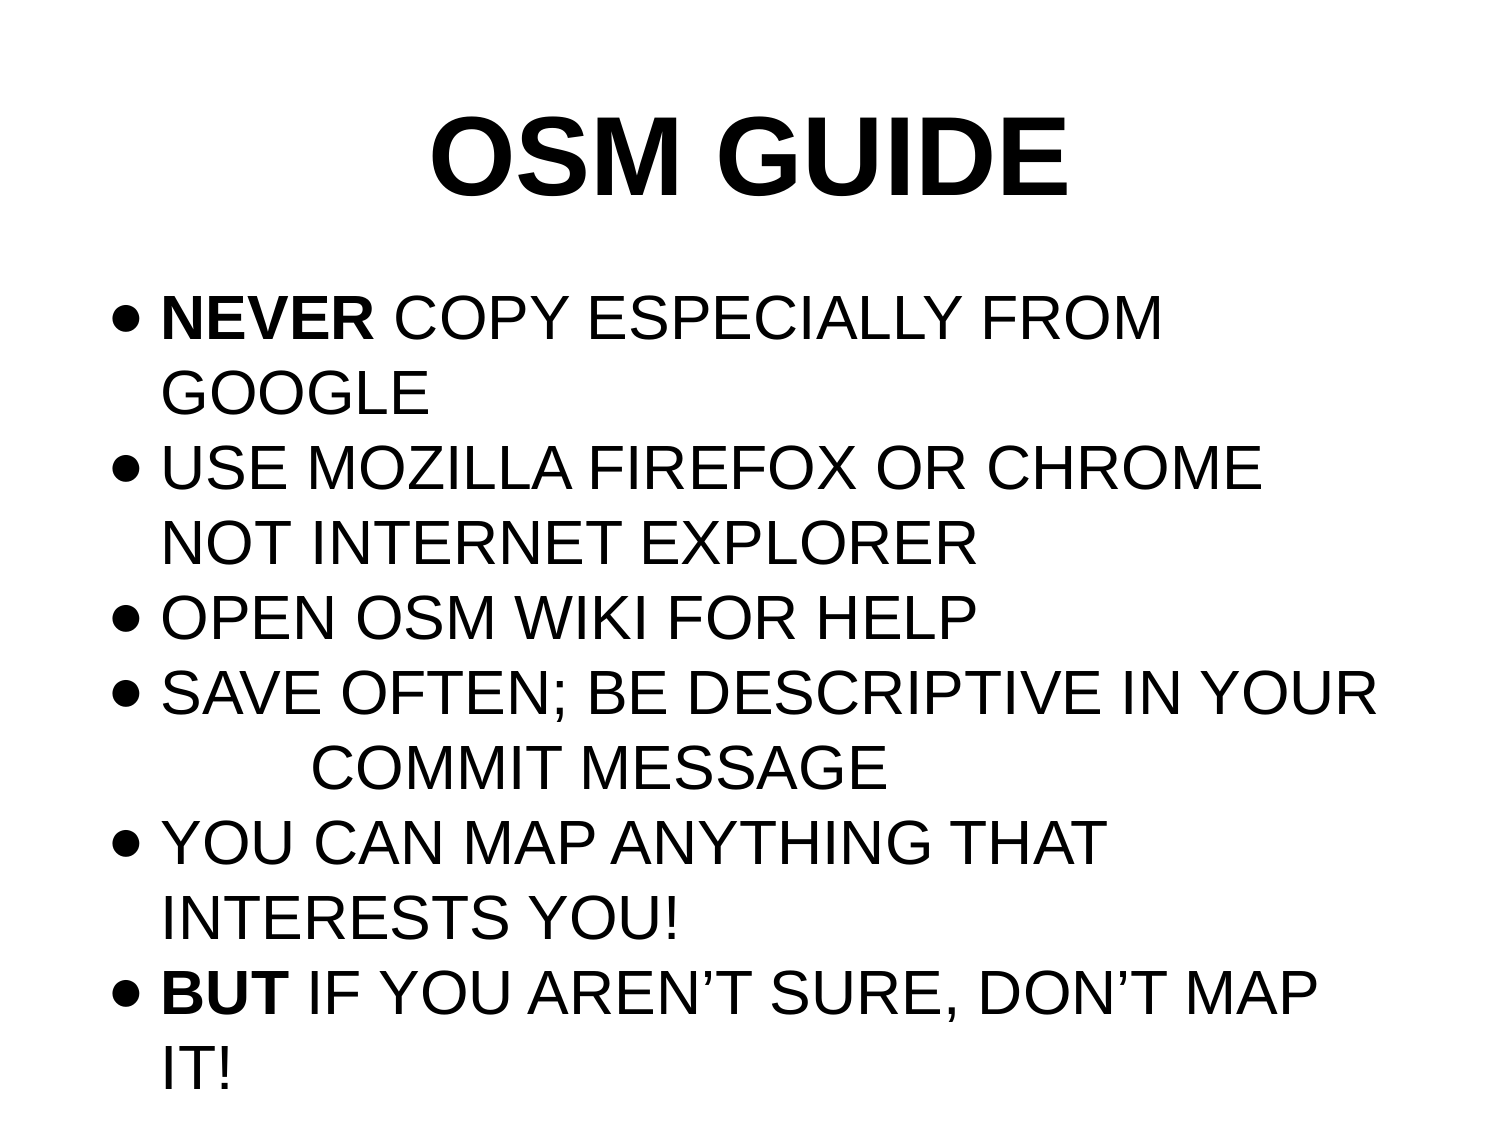

# OSM GUIDE
NEVER COPY ESPECIALLY FROM 	GOOGLE
USE MOZILLA FIREFOX OR CHROME NOT 	INTERNET EXPLORER
OPEN OSM WIKI FOR HELP
SAVE OFTEN; BE DESCRIPTIVE IN YOUR 	COMMIT MESSAGE
YOU CAN MAP ANYTHING THAT 	INTERESTS YOU!
BUT IF YOU AREN’T SURE, DON’T MAP IT!